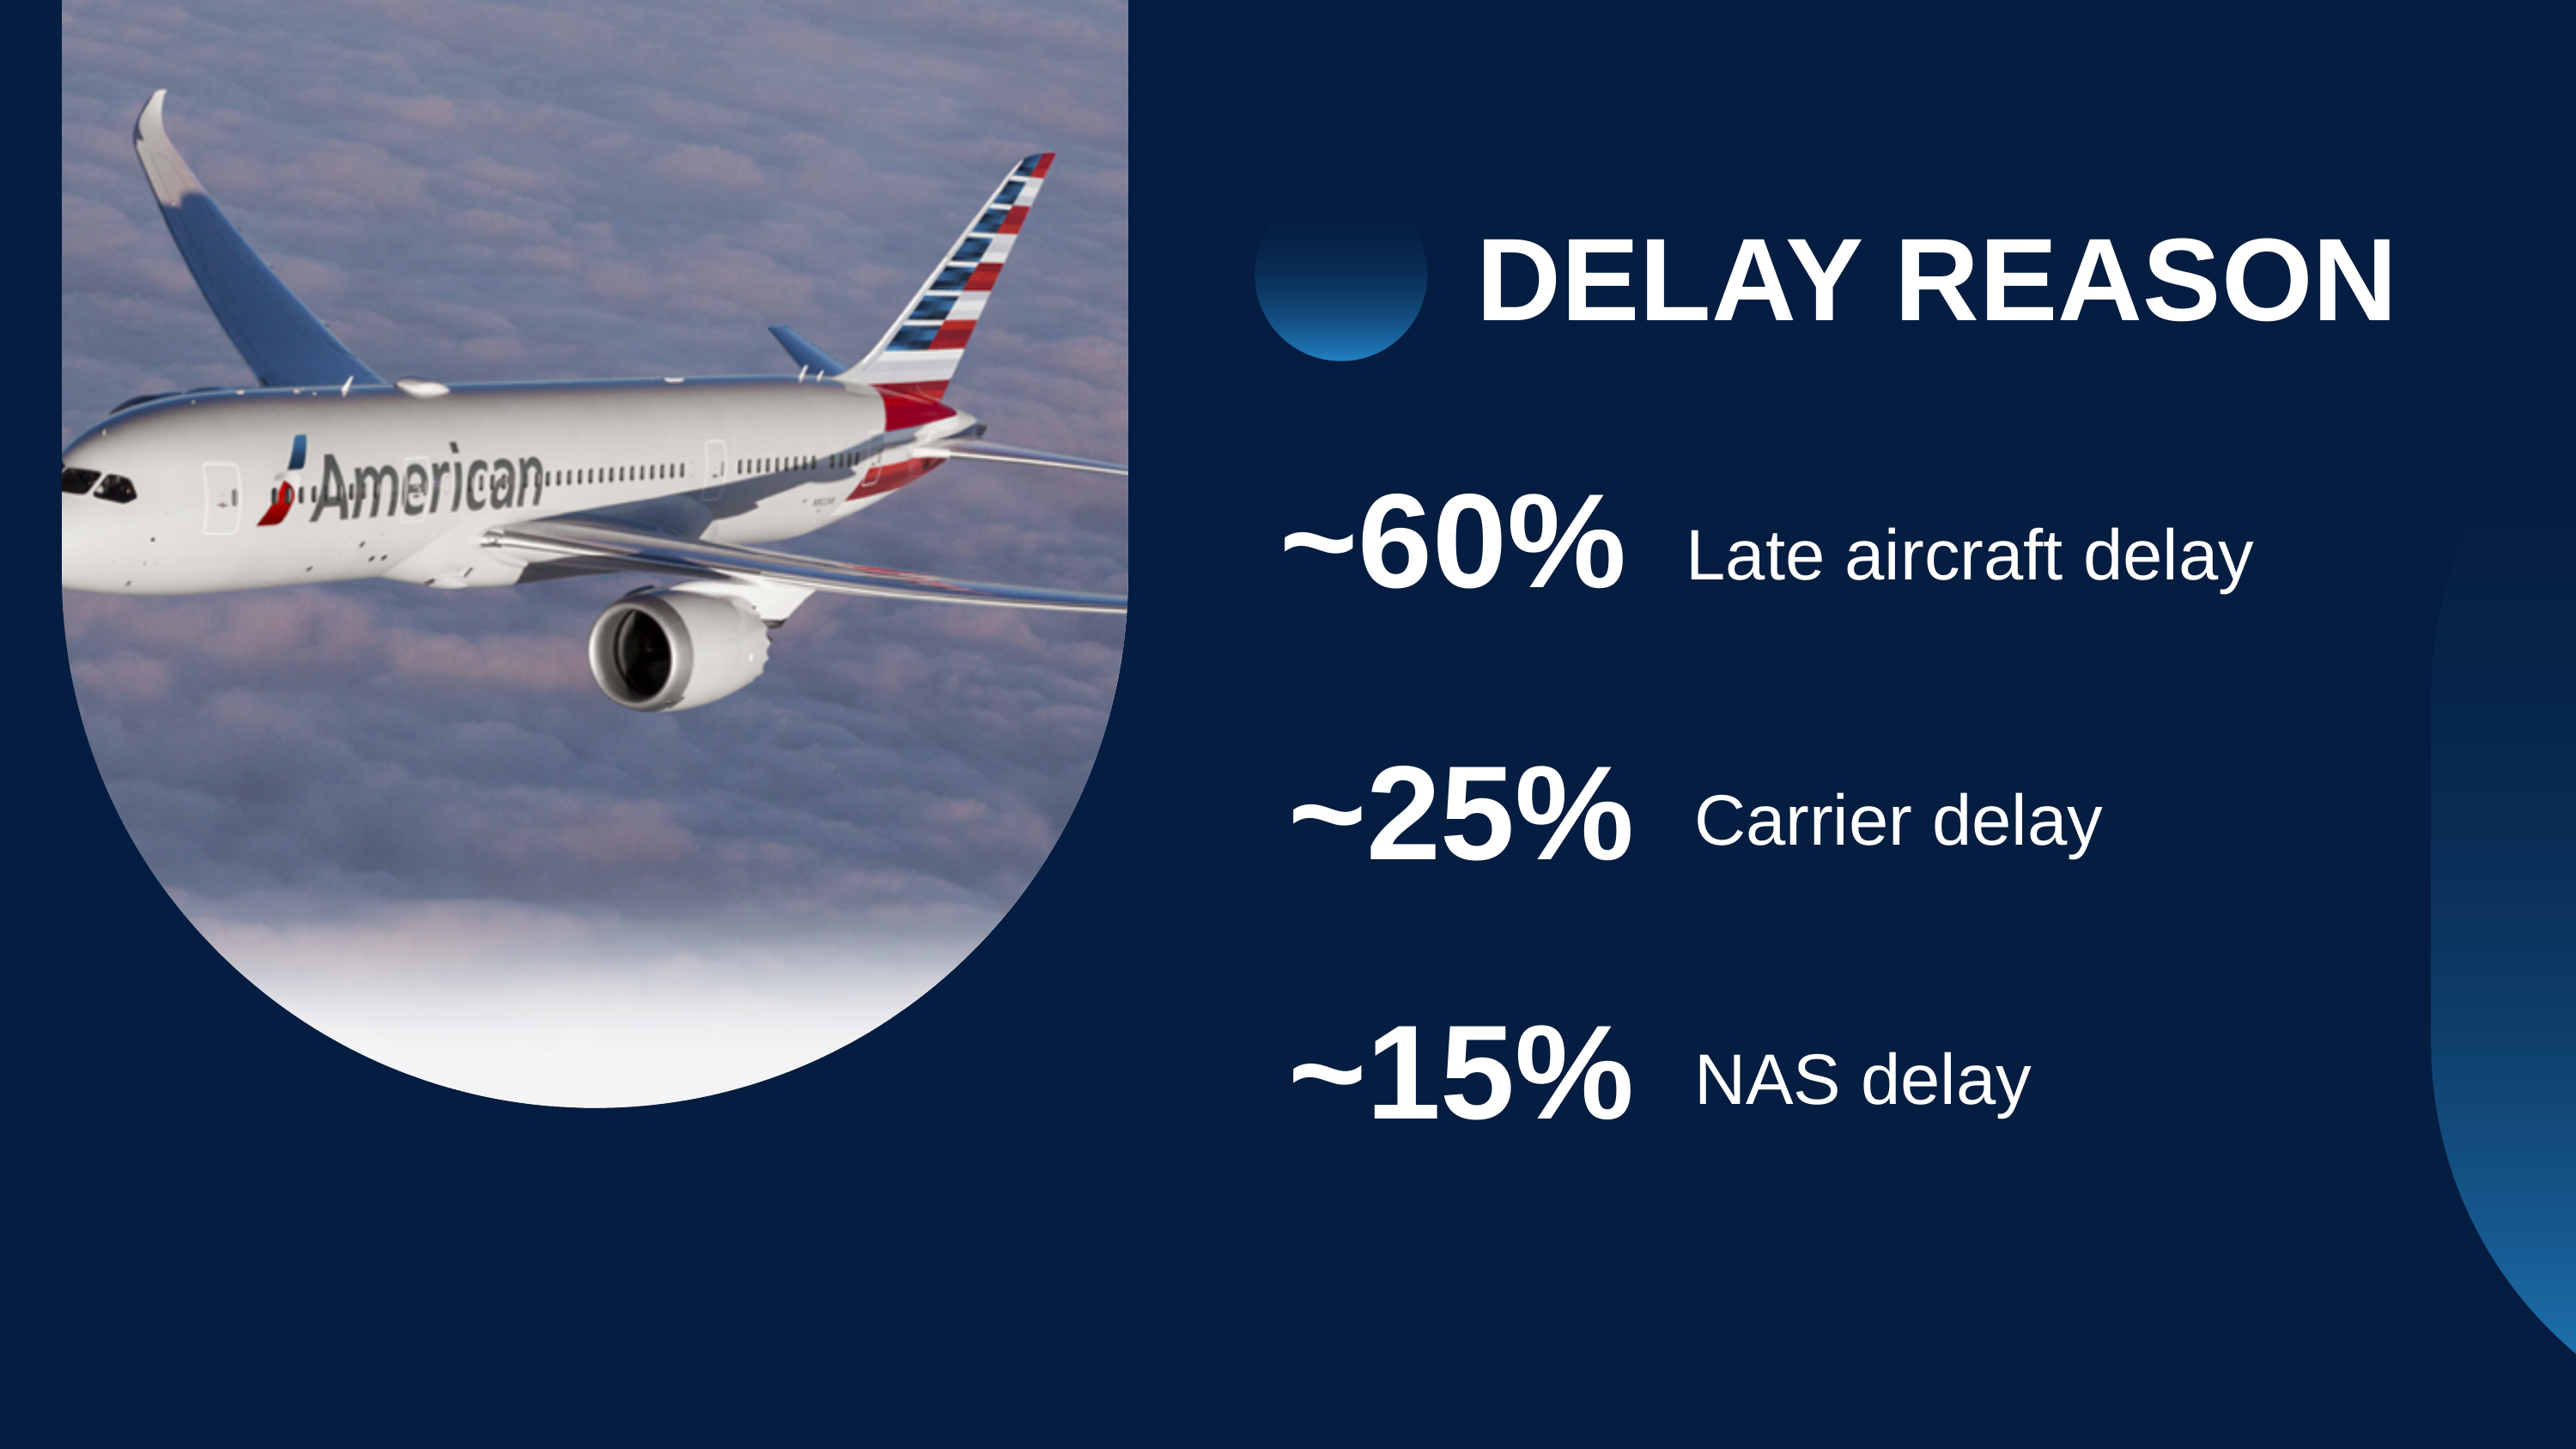

DELAY REASON

~60%
Late aircraft delay
~25%
Carrier delay
~15%
NAS delay